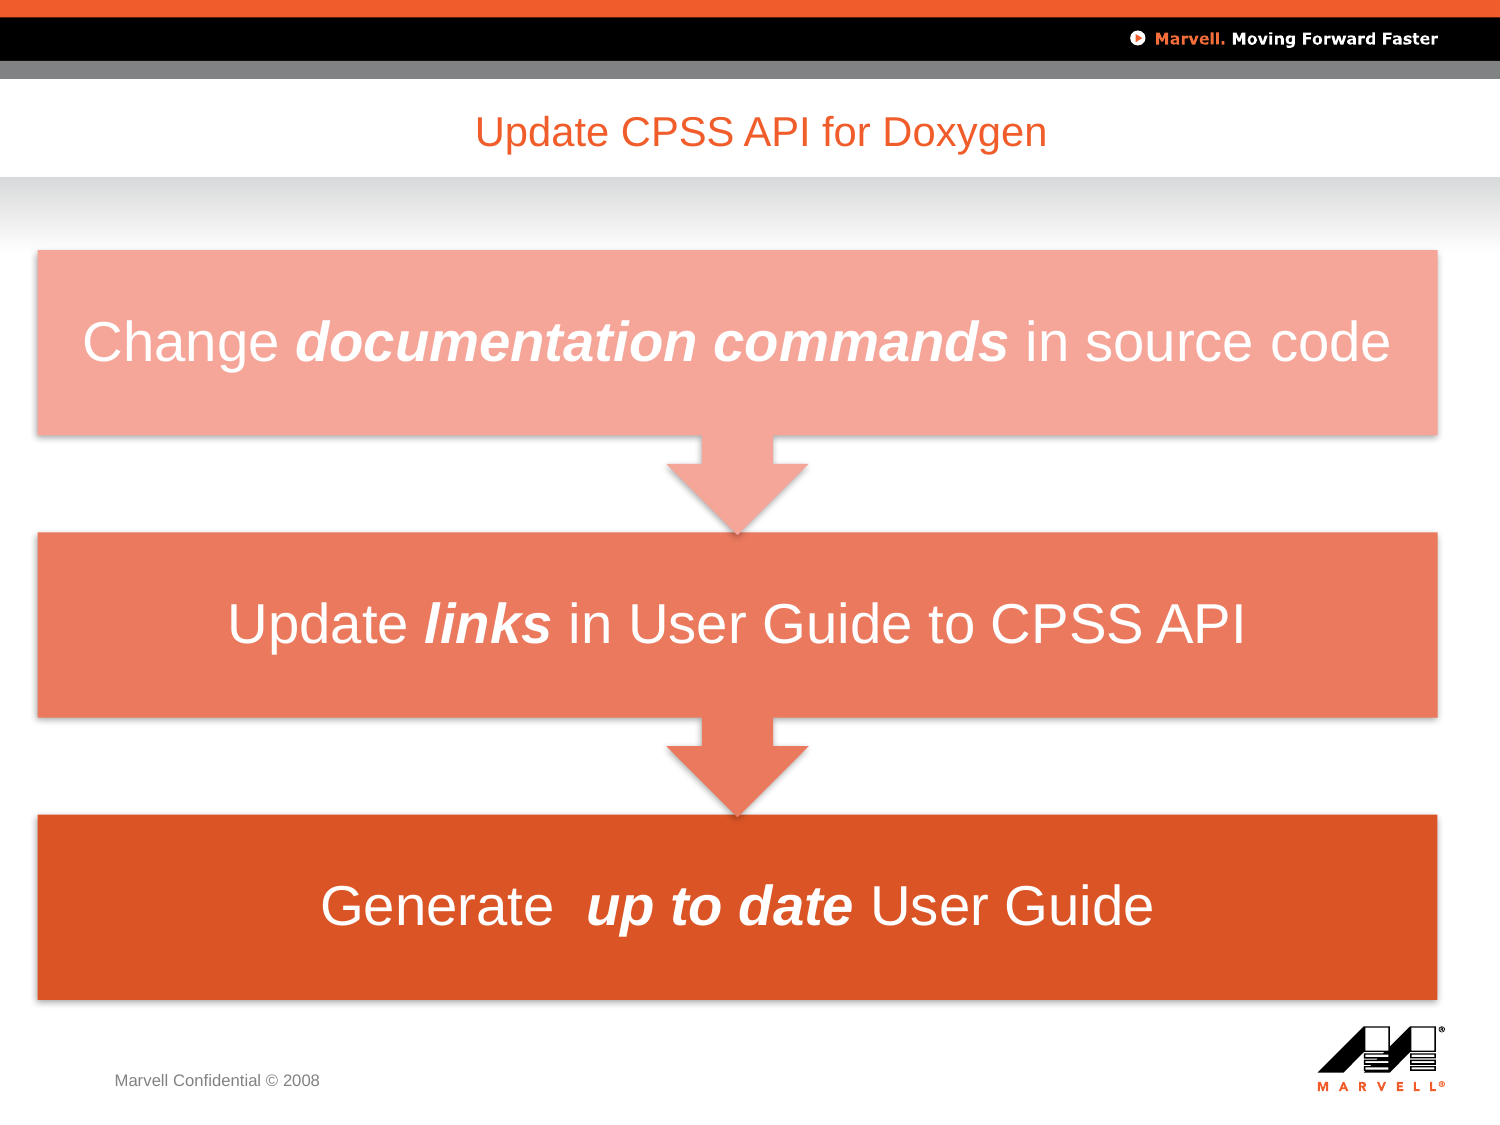

# Update CPSS API for Doxygen
Generate  up to date User Guide
Update links in User Guide to CPSS API
Change documentation commands in source code